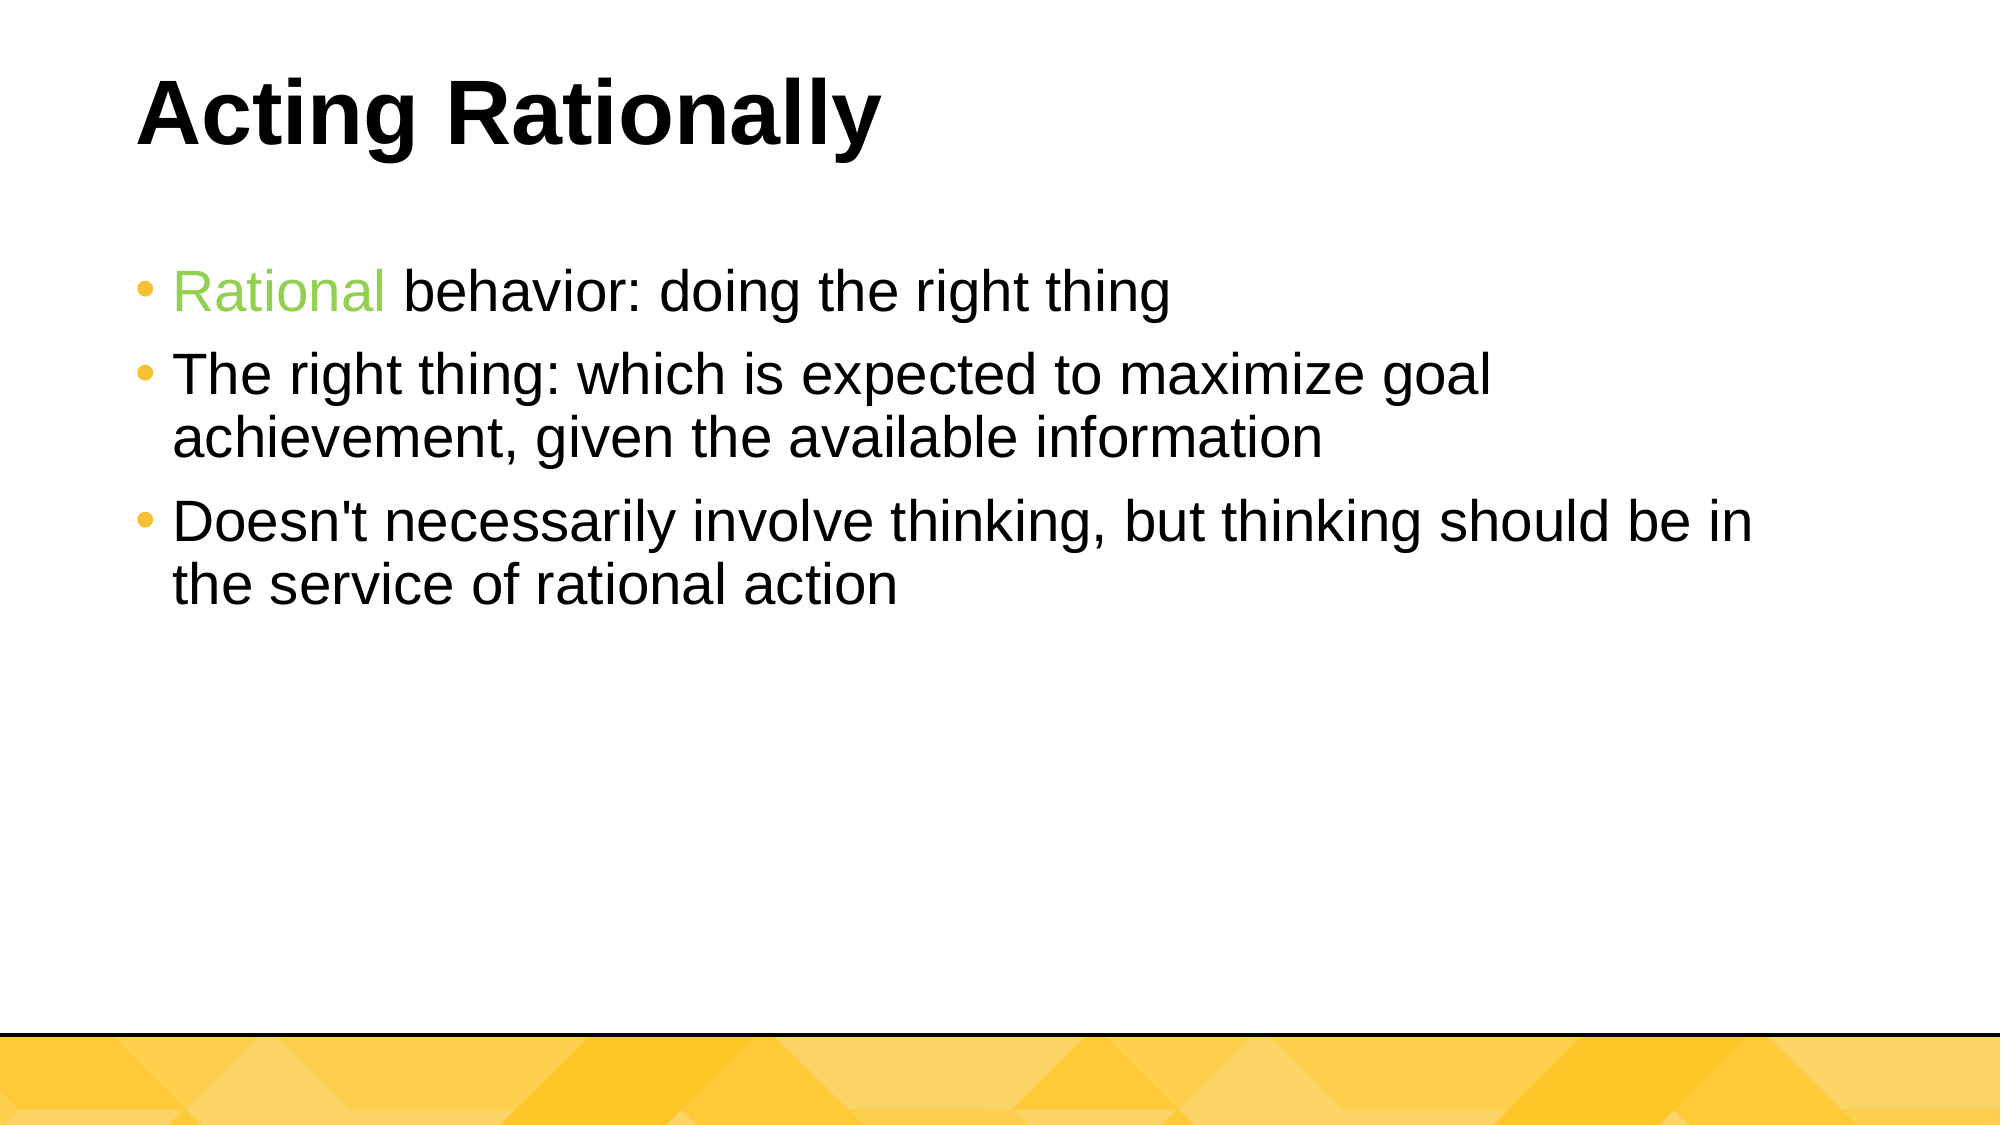

# Acting Rationally
Rational behavior: doing the right thing
The right thing: which is expected to maximize goal achievement, given the available information
Doesn't necessarily involve thinking, but thinking should be in the service of rational action